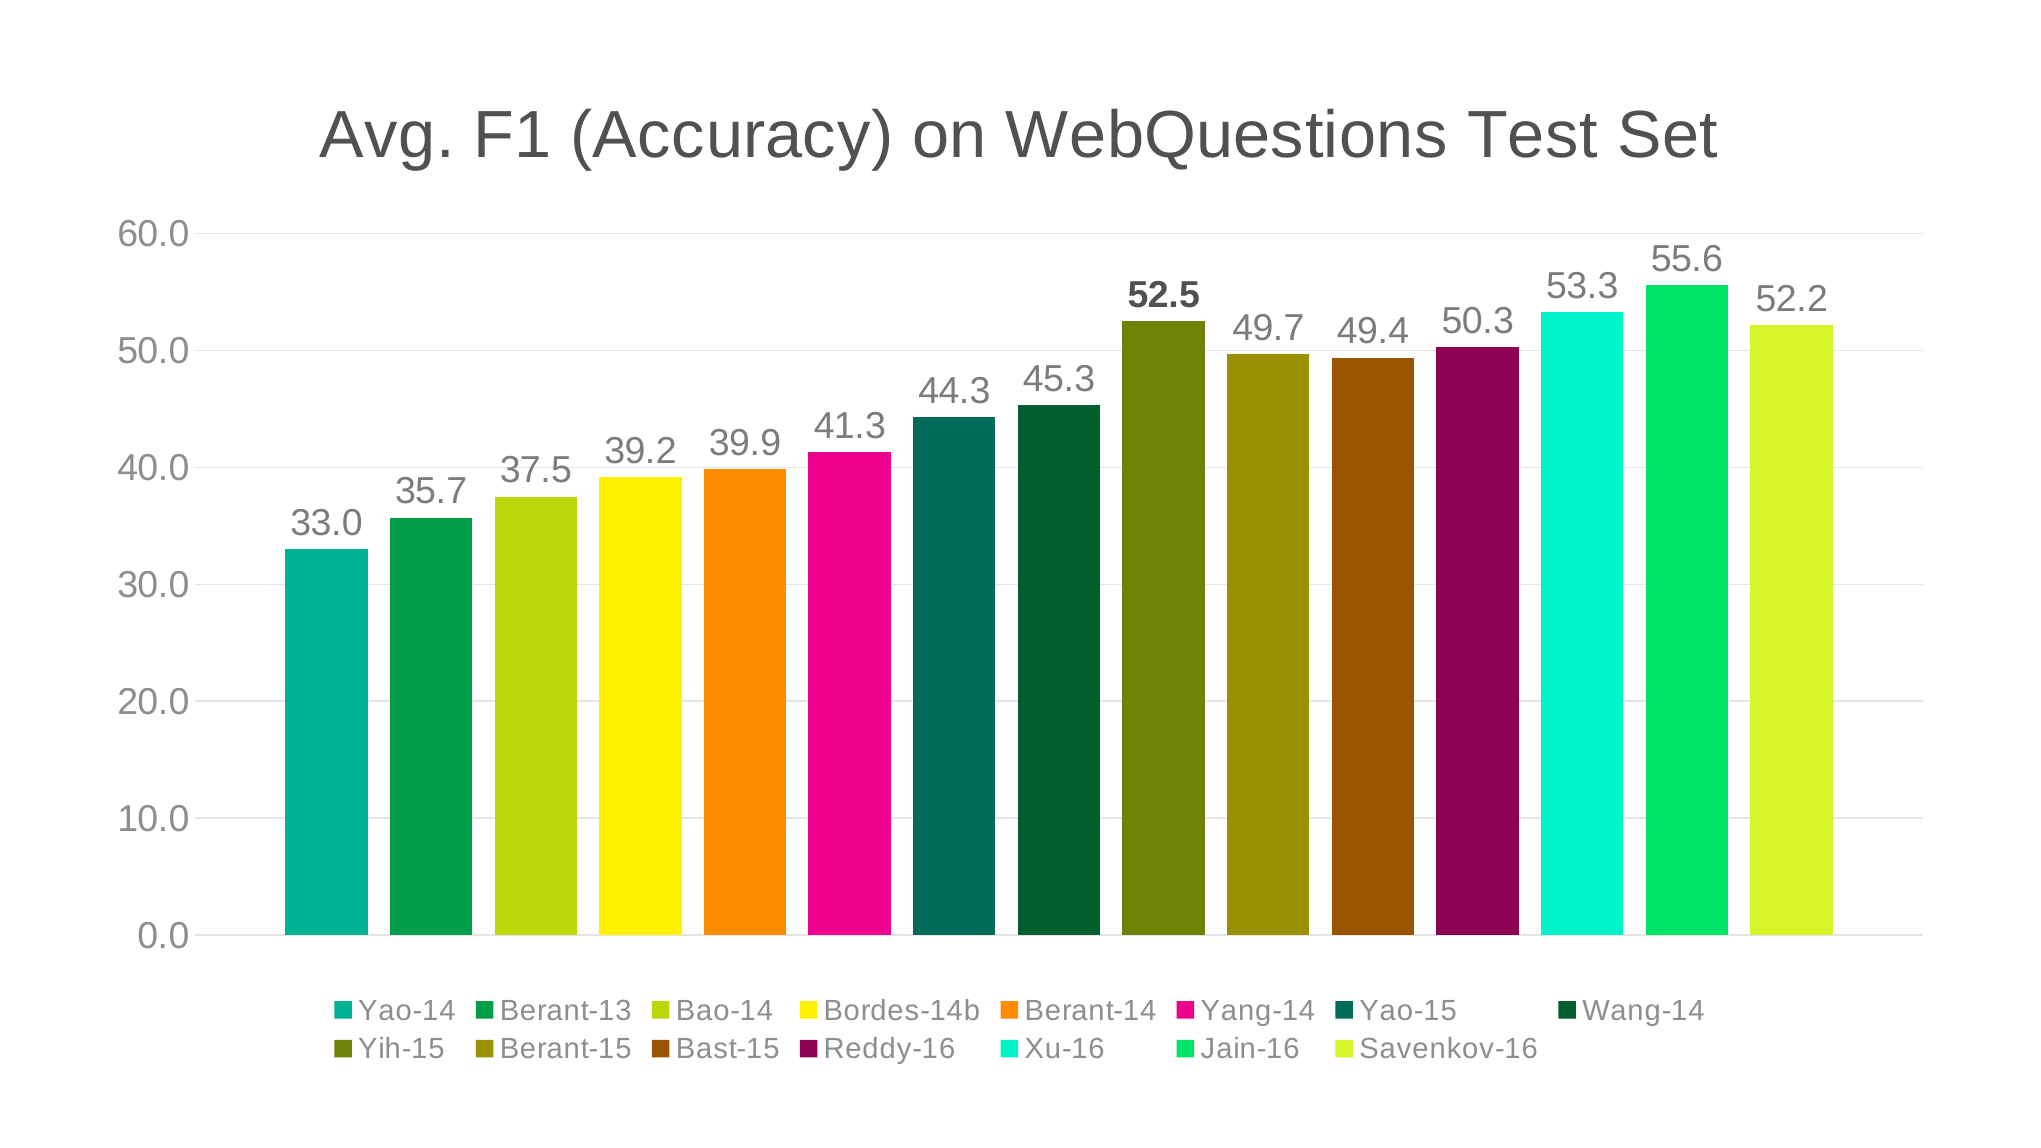

### Chart: Avg. F1 (Accuracy) on WebQuestions Test Set

| Category | Yao-14 | Berant-13 | Bao-14 | Bordes-14b | Berant-14 | Yang-14 | Yao-15 | Wang-14 | Yih-15 | Berant-15 | Bast-15 | Reddy-16 | Xu-16 | Jain-16 | Savenkov-16 |
|---|---|---|---|---|---|---|---|---|---|---|---|---|---|---|---|
| Avg. F1 | 33.0 | 35.7 | 37.5 | 39.2 | 39.9 | 41.3 | 44.3 | 45.3 | 52.5 | 49.7 | 49.4 | 50.3 | 53.3 | 55.6 | 52.2 |